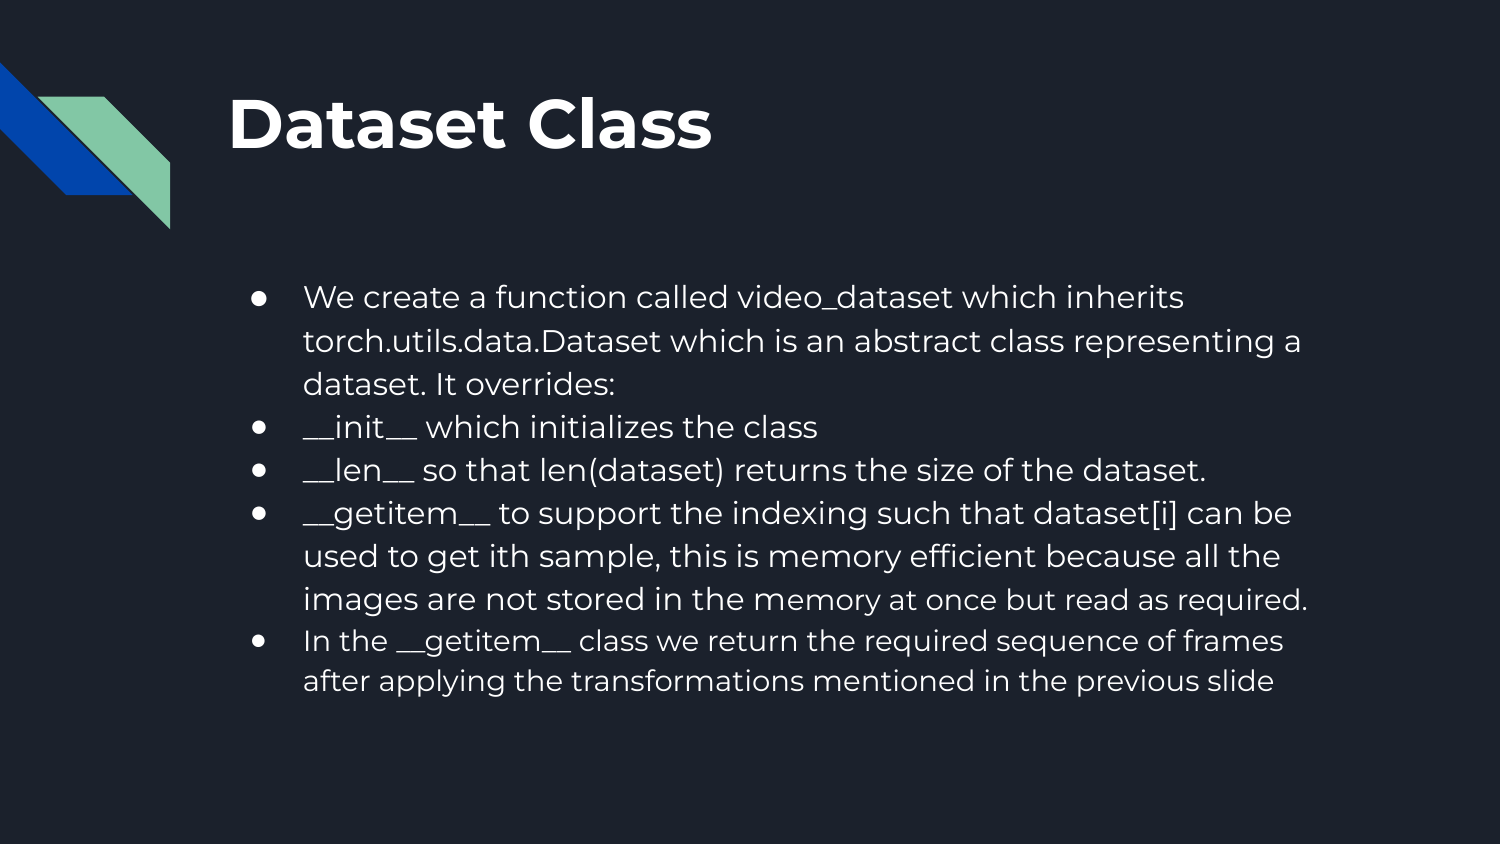

# Dataset Class
We create a function called video_dataset which inherits torch.utils.data.Dataset which is an abstract class representing a dataset. It overrides:
__init__ which initializes the class
__len__ so that len(dataset) returns the size of the dataset.
__getitem__ to support the indexing such that dataset[i] can be used to get ith sample, this is memory efficient because all the images are not stored in the memory at once but read as required.
In the __getitem__ class we return the required sequence of frames after applying the transformations mentioned in the previous slide